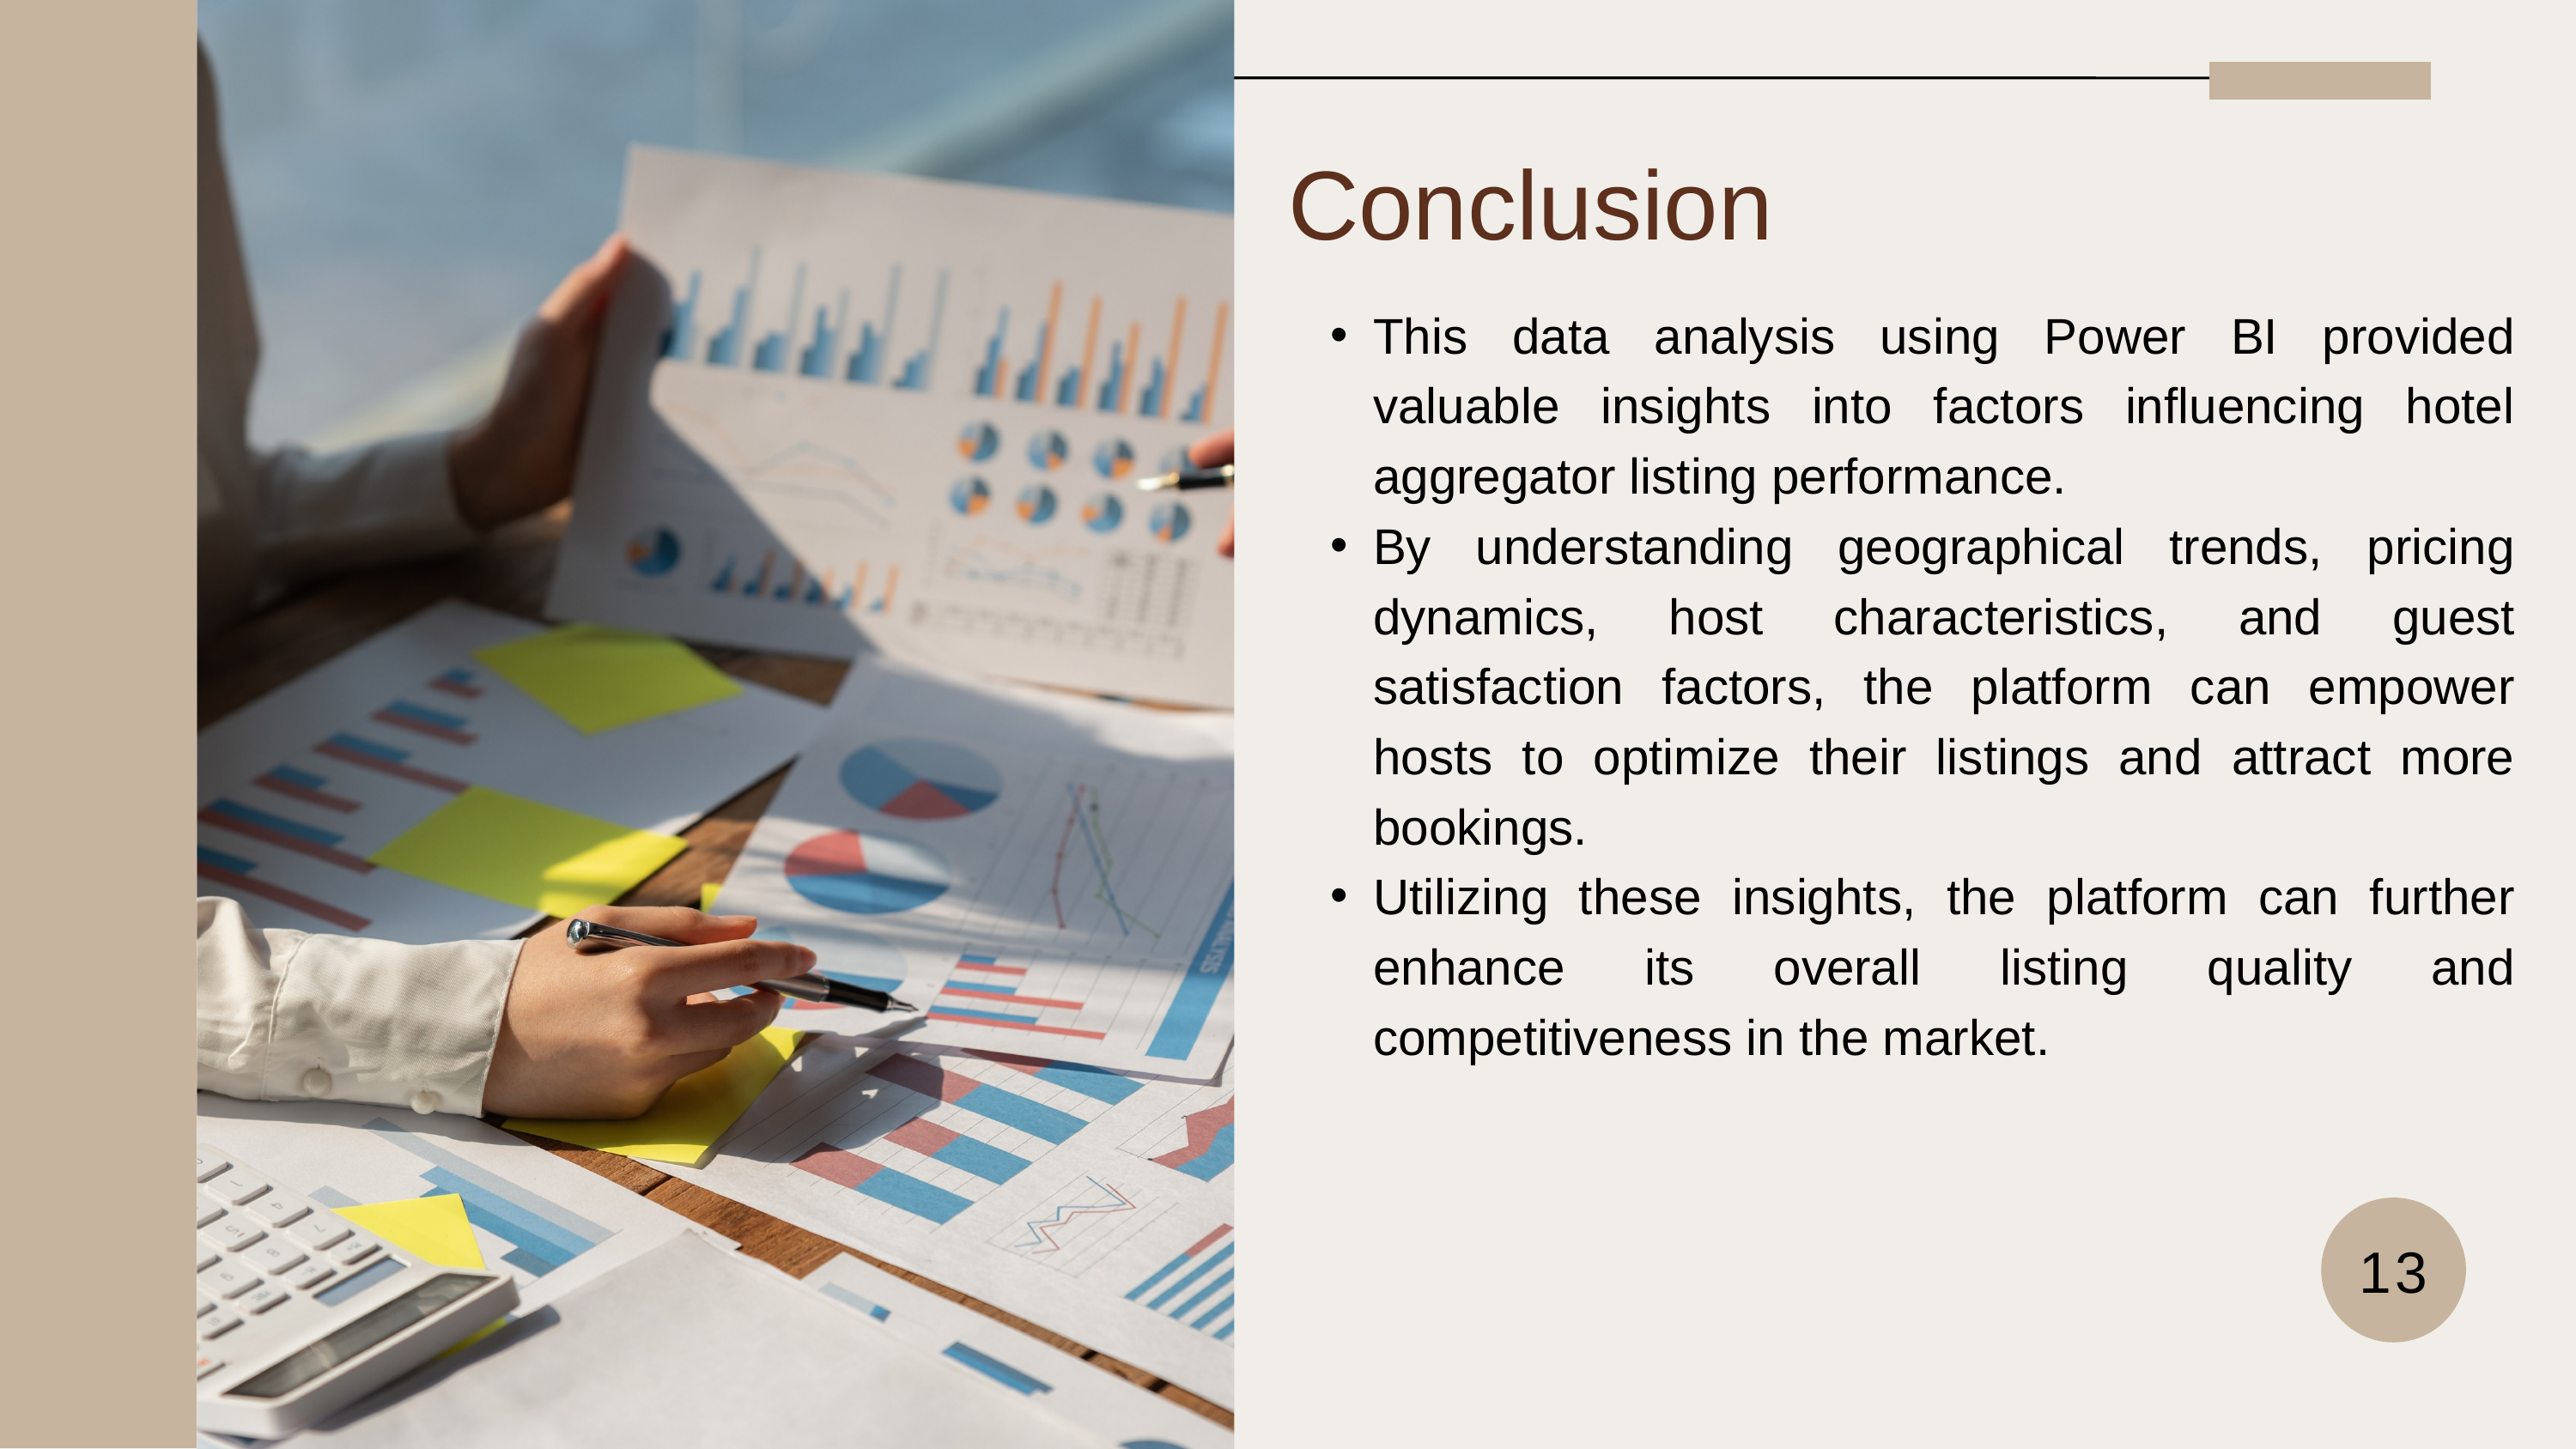

Conclusion
This data analysis using Power BI provided valuable insights into factors influencing hotel aggregator listing performance.
By understanding geographical trends, pricing dynamics, host characteristics, and guest satisfaction factors, the platform can empower hosts to optimize their listings and attract more bookings.
Utilizing these insights, the platform can further enhance its overall listing quality and competitiveness in the market.

13